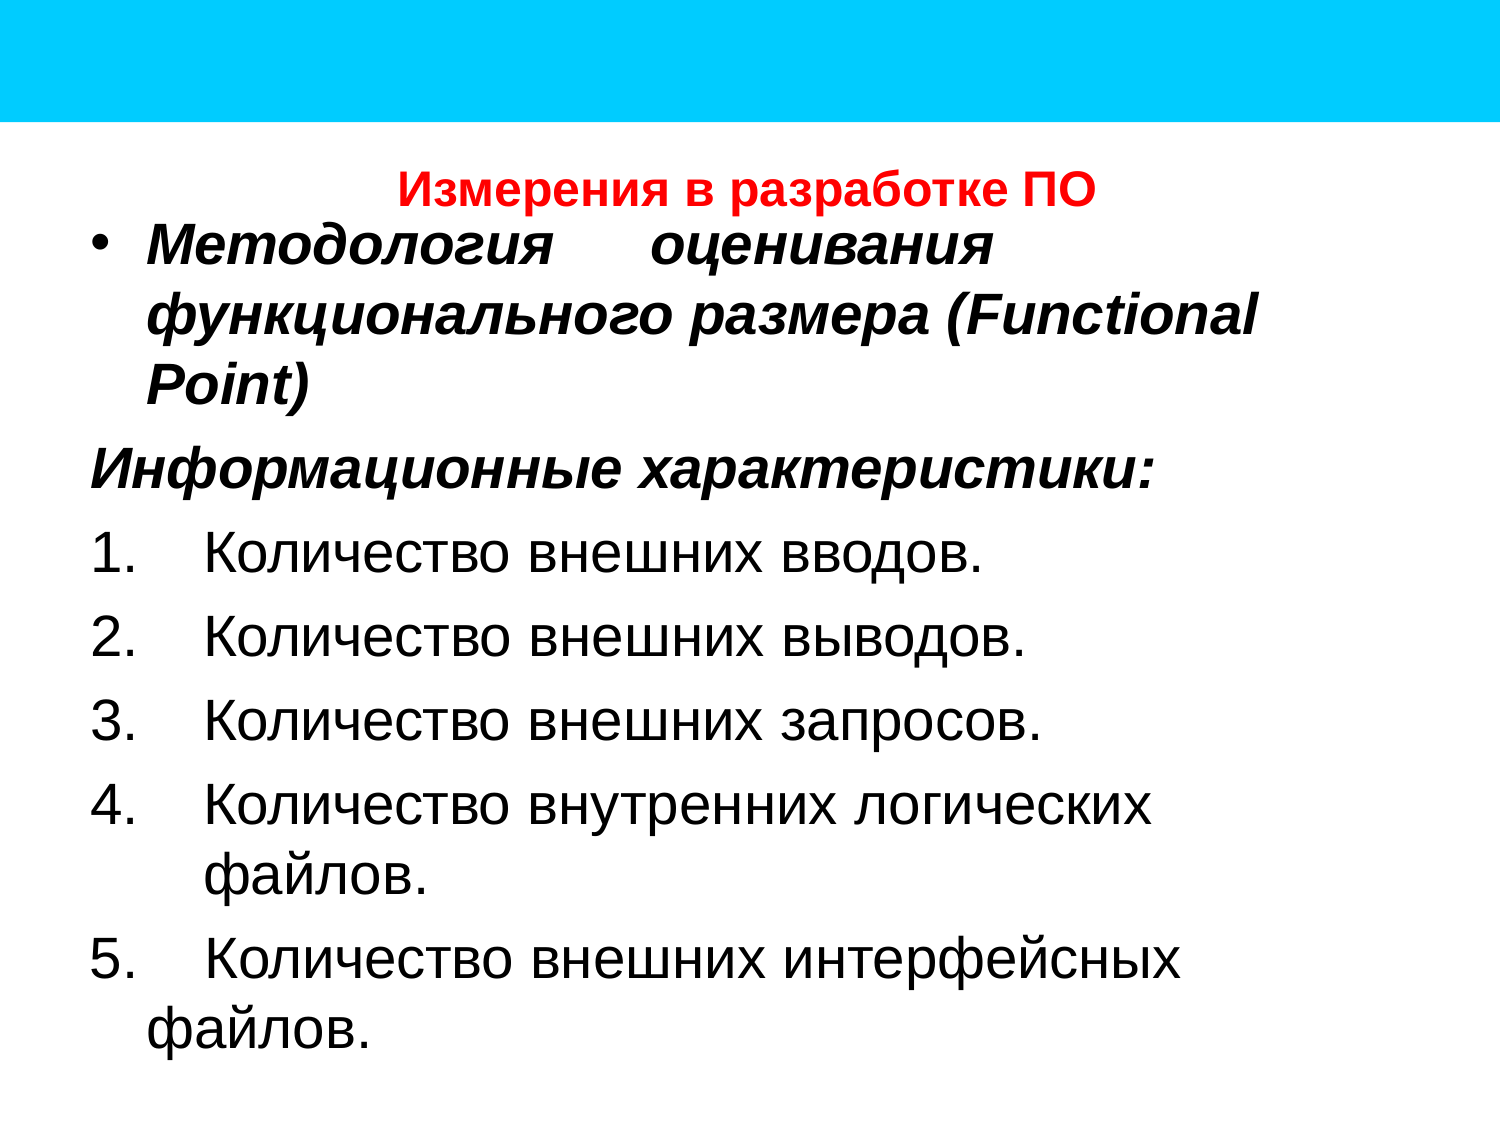

Измерения в разработке ПО
Методология	оценивания
функционального размера (Functional Point)
Информационные характеристики:
Количество внешних вводов.
Количество внешних выводов.
Количество внешних запросов.
Количество внутренних логических файлов.
	Количество внешних интерфейсных файлов.